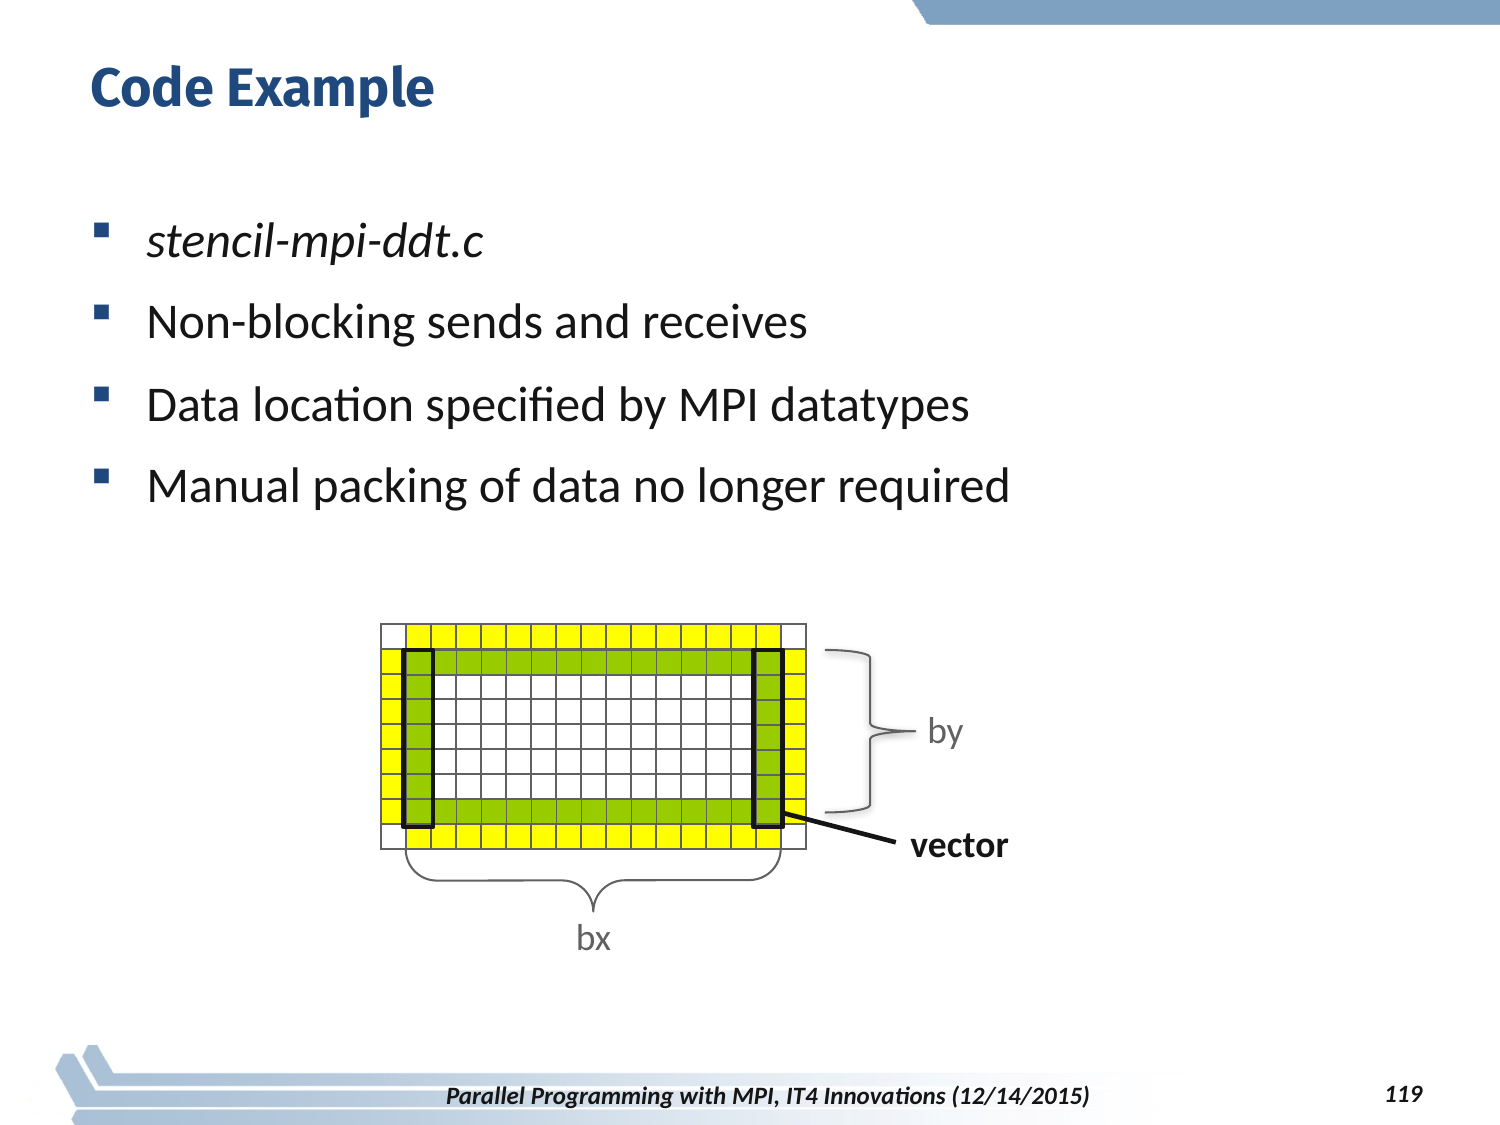

# Code Example
stencil-mpi-ddt.c
Non-blocking sends and receives
Data location specified by MPI datatypes
Manual packing of data no longer required

by

vector

bx
119
Parallel Programming with MPI, IT4 Innovations (12/14/2015)